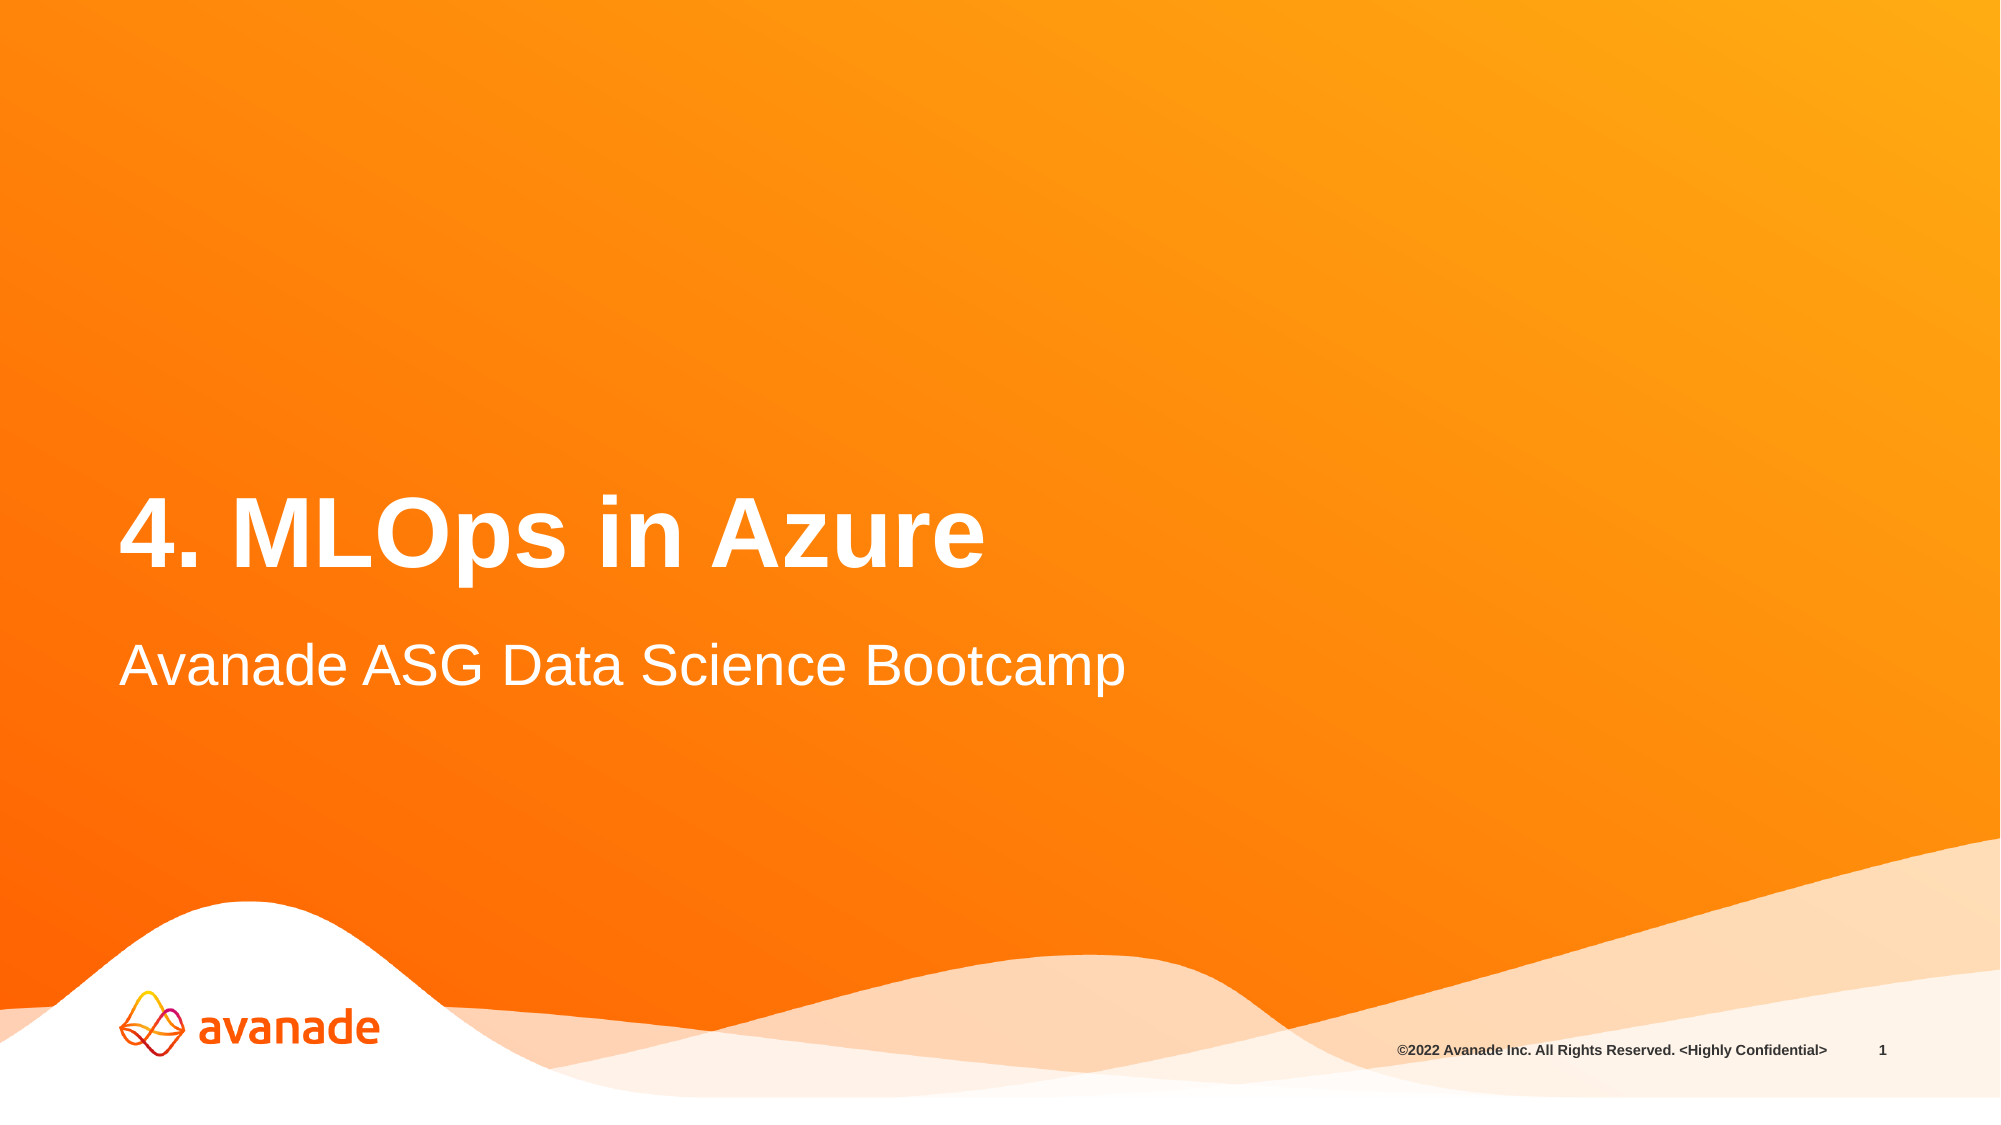

4. MLOps in Azure
Avanade ASG Data Science Bootcamp